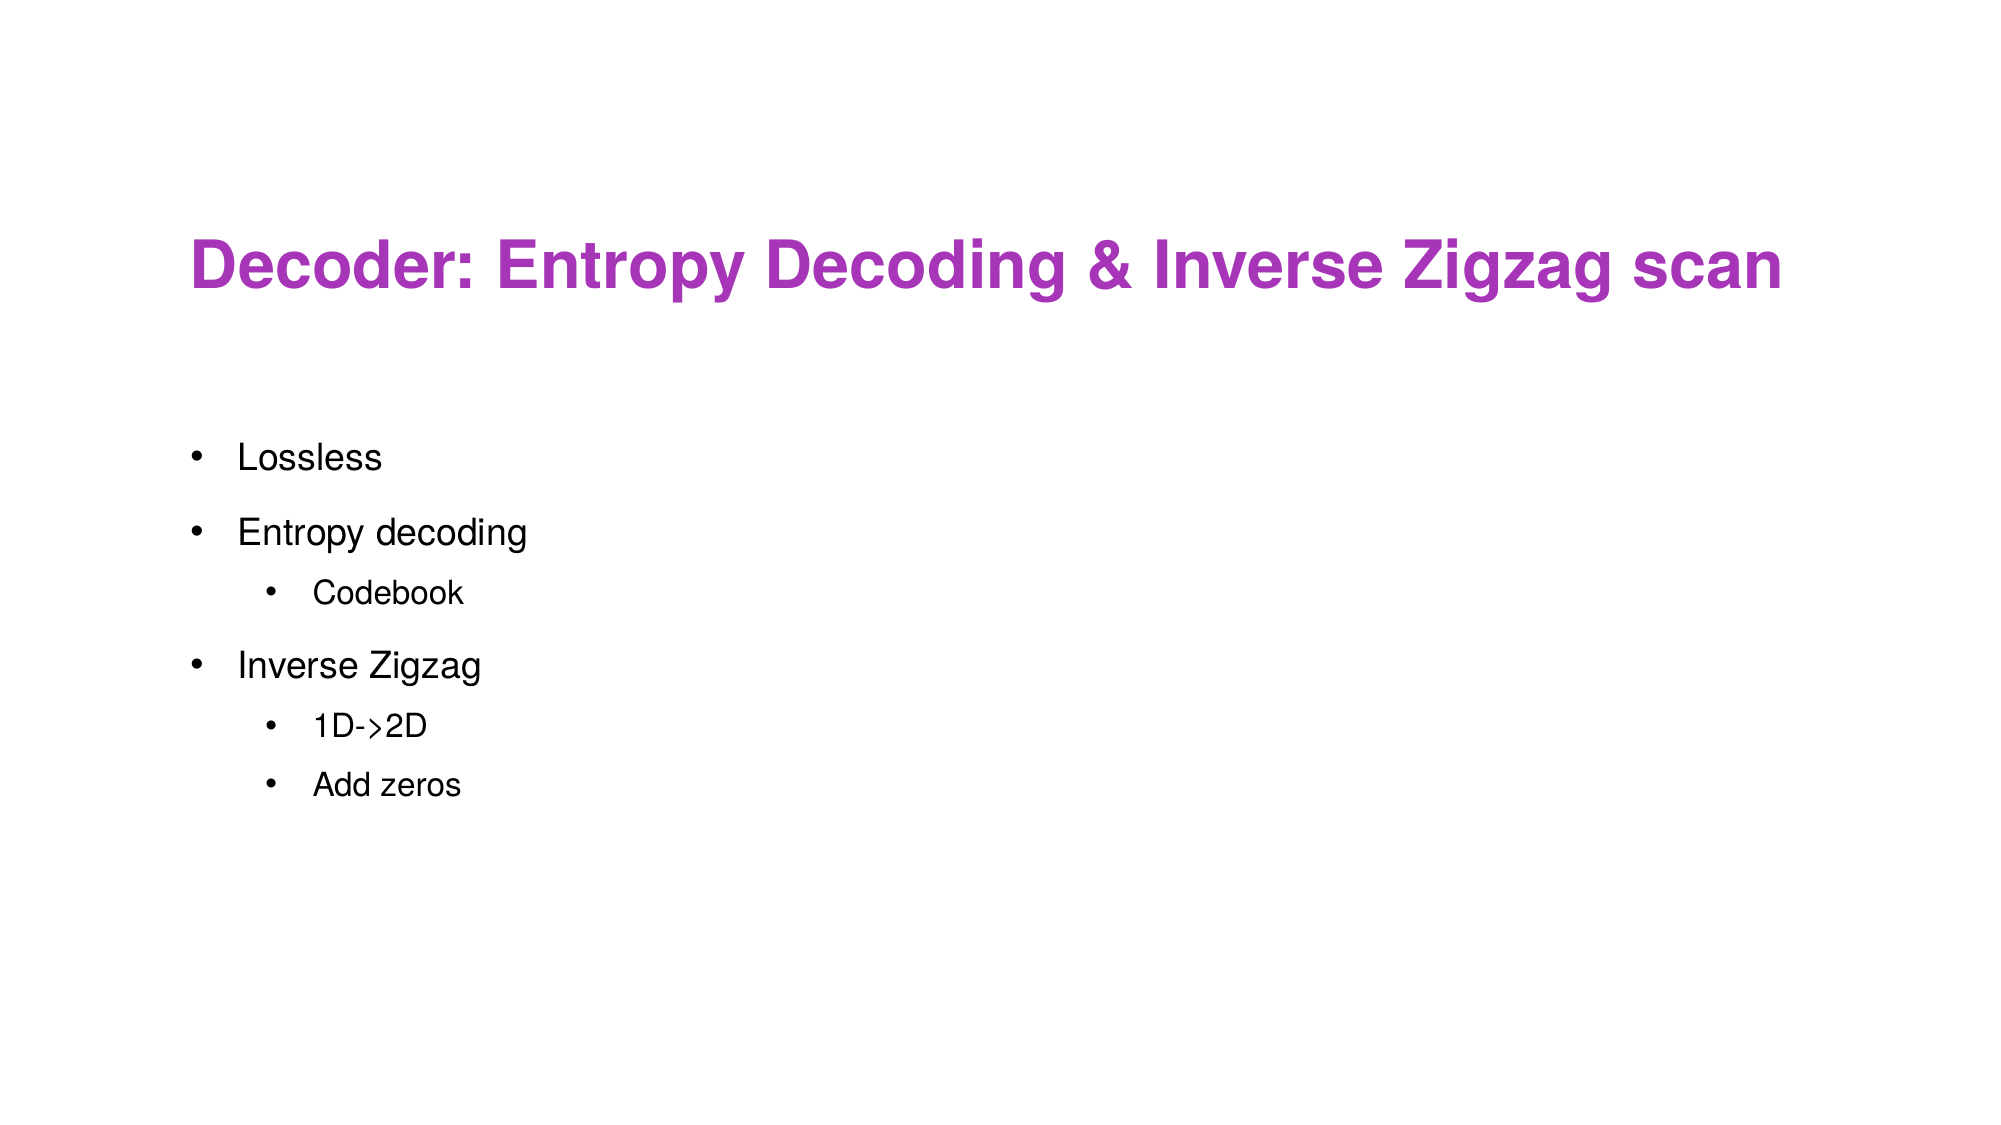

# Decoder: Entropy Decoding & Inverse Zigzag scan

Lossless
Entropy decoding
Codebook
Inverse Zigzag
1D->2D
Add zeros